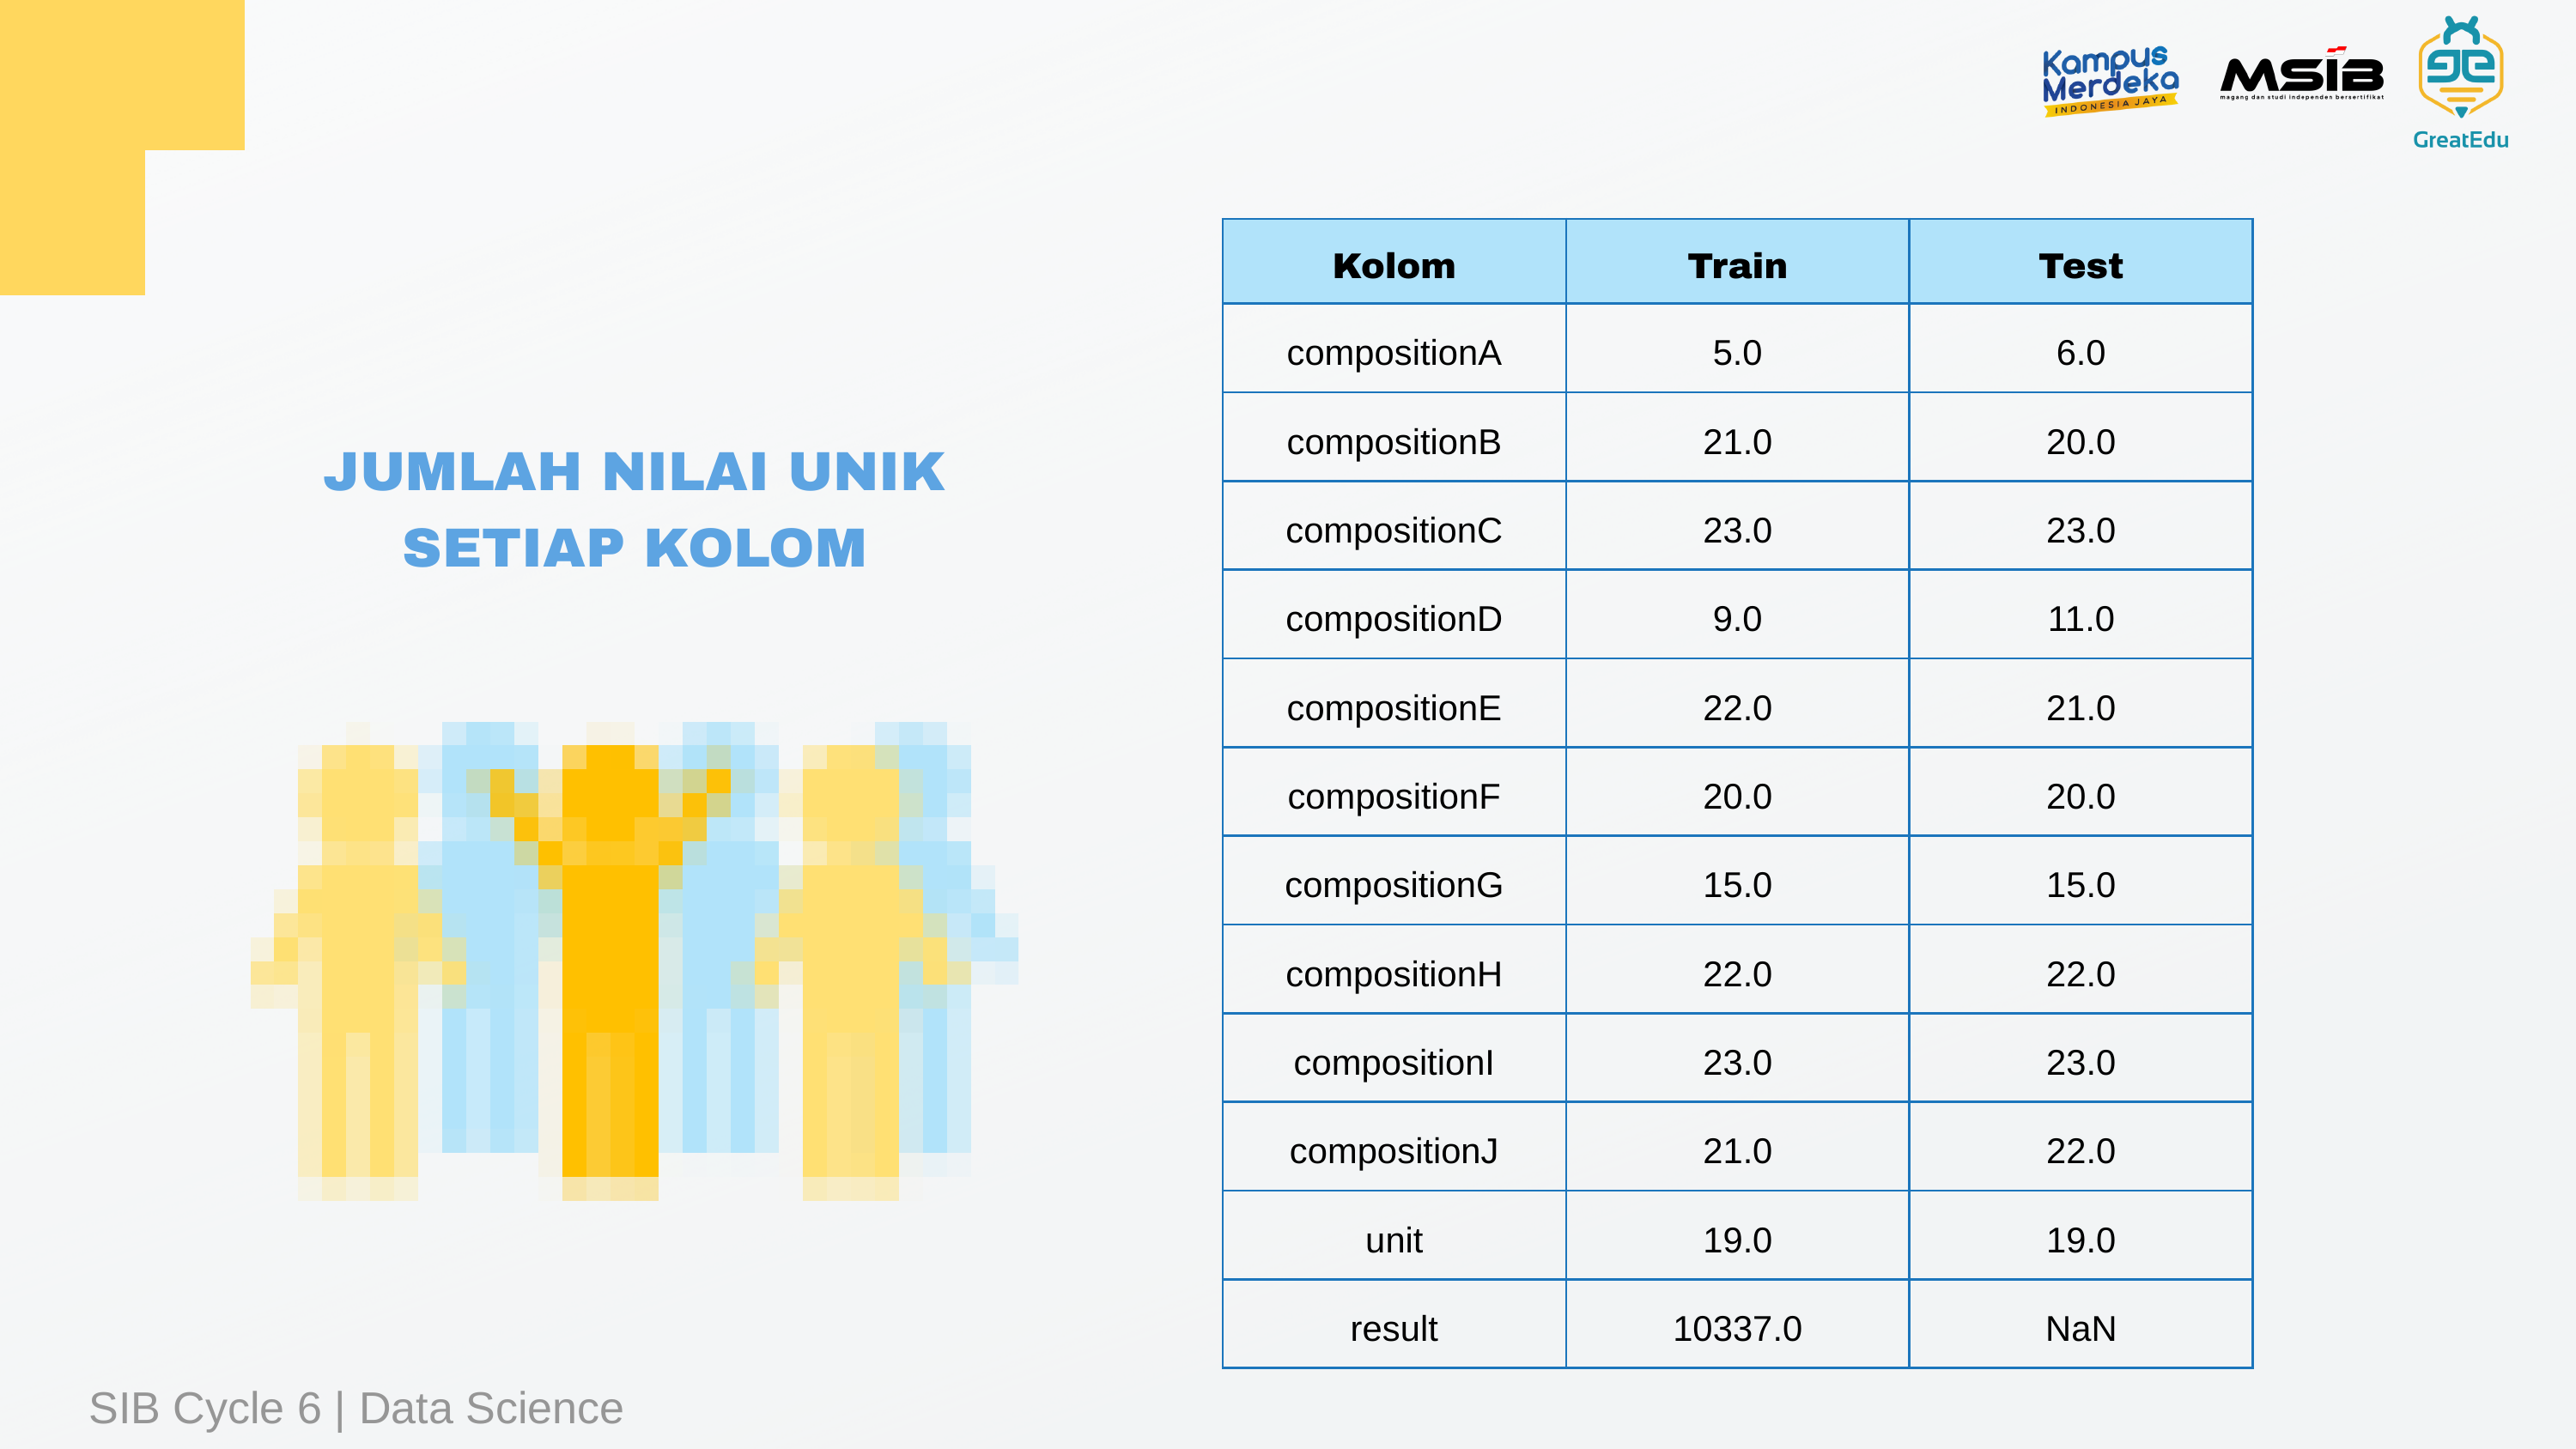

| Kolom | Train | Test |
| --- | --- | --- |
| compositionA | 5.0 | 6.0 |
| compositionB | 21.0 | 20.0 |
| compositionC | 23.0 | 23.0 |
| compositionD | 9.0 | 11.0 |
| compositionE | 22.0 | 21.0 |
| compositionF | 20.0 | 20.0 |
| compositionG | 15.0 | 15.0 |
| compositionH | 22.0 | 22.0 |
| compositionI | 23.0 | 23.0 |
| compositionJ | 21.0 | 22.0 |
| unit | 19.0 | 19.0 |
| result | 10337.0 | NaN |
JUMLAH NILAI UNIK SETIAP KOLOM

SIB Cycle 6 | Data Science